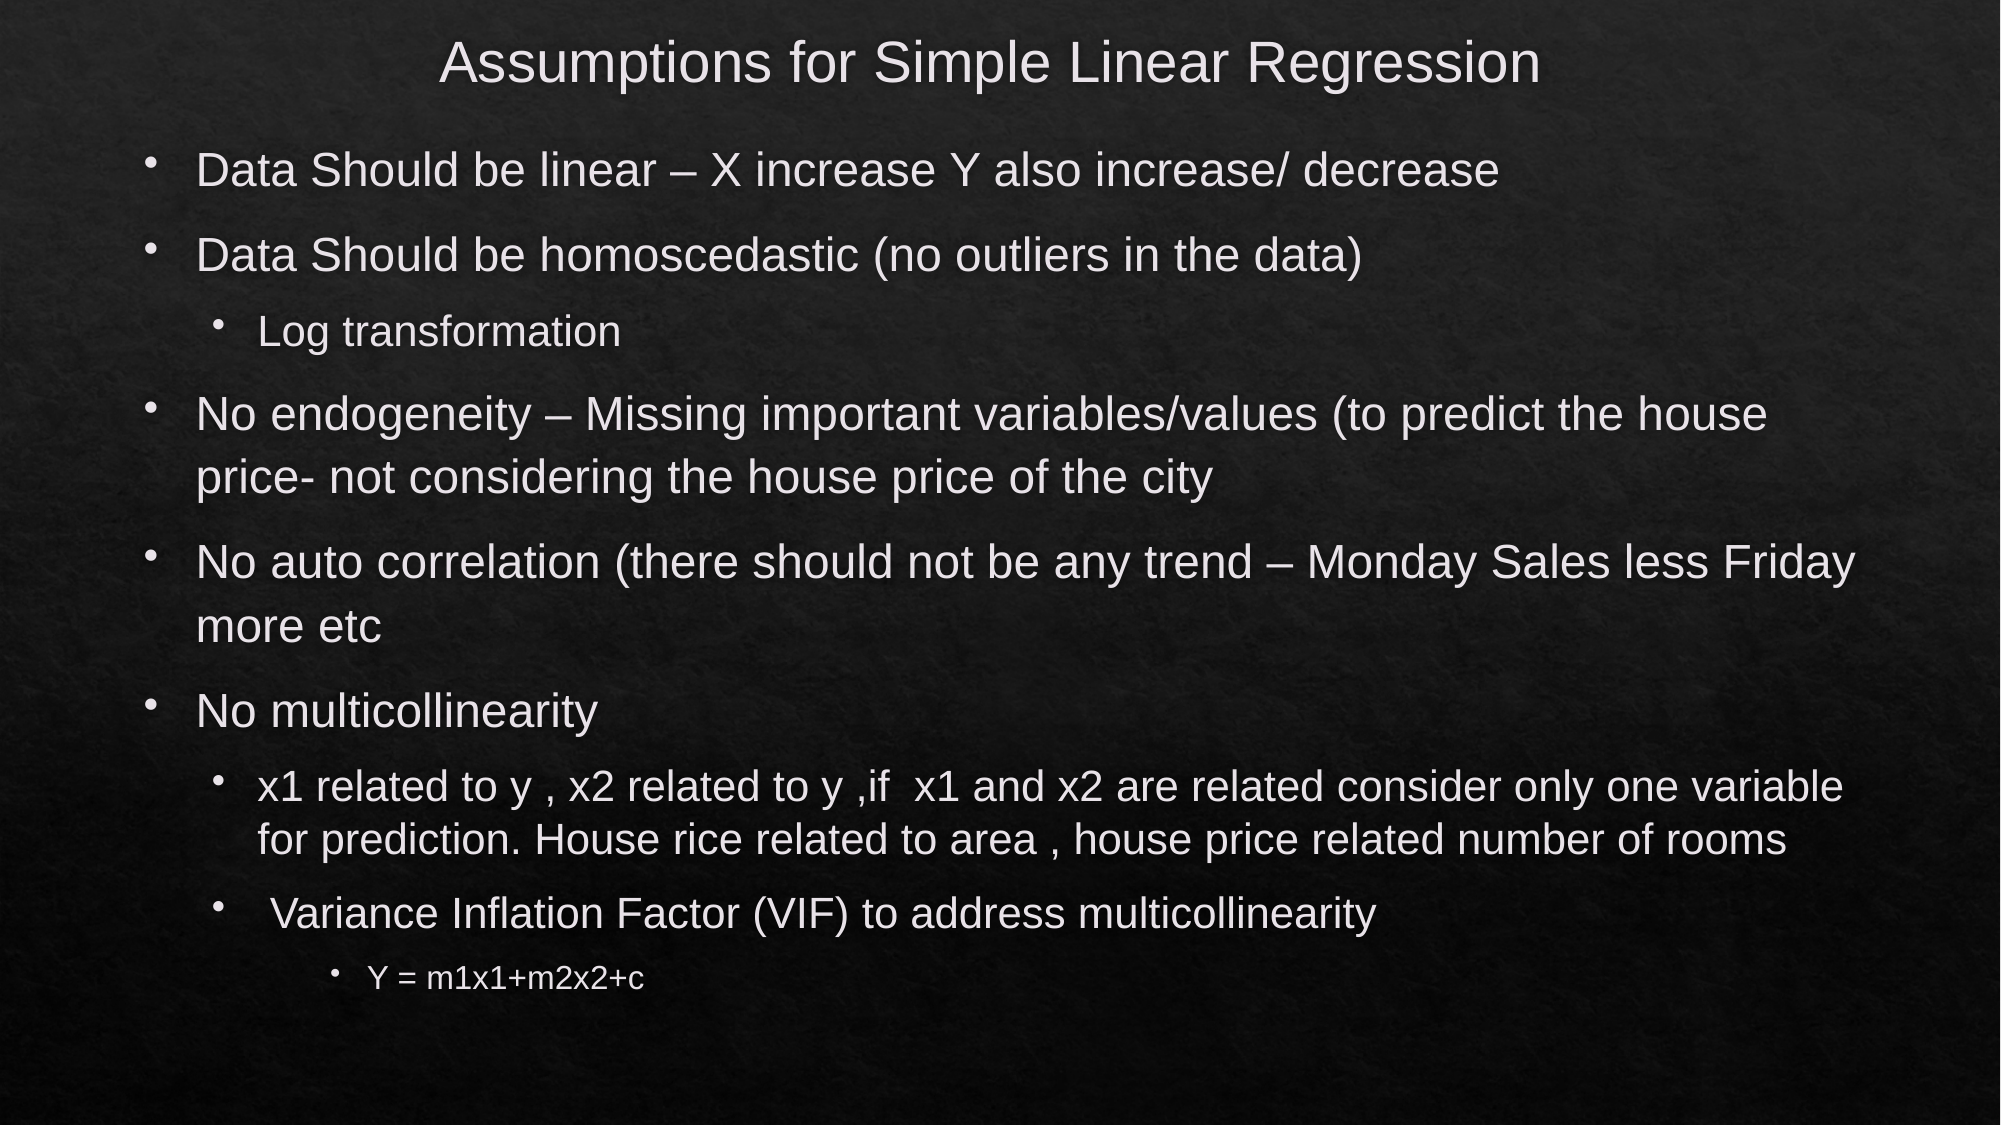

# Assumptions for Simple Linear Regression
Data Should be linear – X increase Y also increase/ decrease
Data Should be homoscedastic (no outliers in the data)
Log transformation
No endogeneity – Missing important variables/values (to predict the house price- not considering the house price of the city
No auto correlation (there should not be any trend – Monday Sales less Friday more etc
No multicollinearity
x1 related to y , x2 related to y ,if  x1 and x2 are related consider only one variable for prediction. House rice related to area , house price related number of rooms
 Variance Inflation Factor (VIF) to address multicollinearity
Y = m1x1+m2x2+c